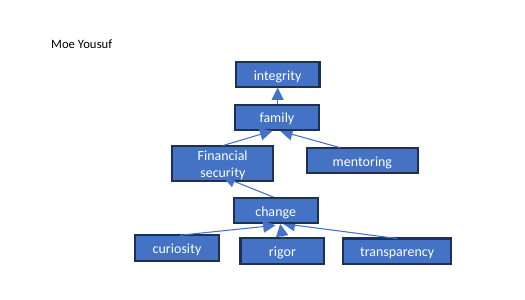

# Moe Yousuf
integrity

family
Financial security
mentoring
change
curiosity
rigor
transparency